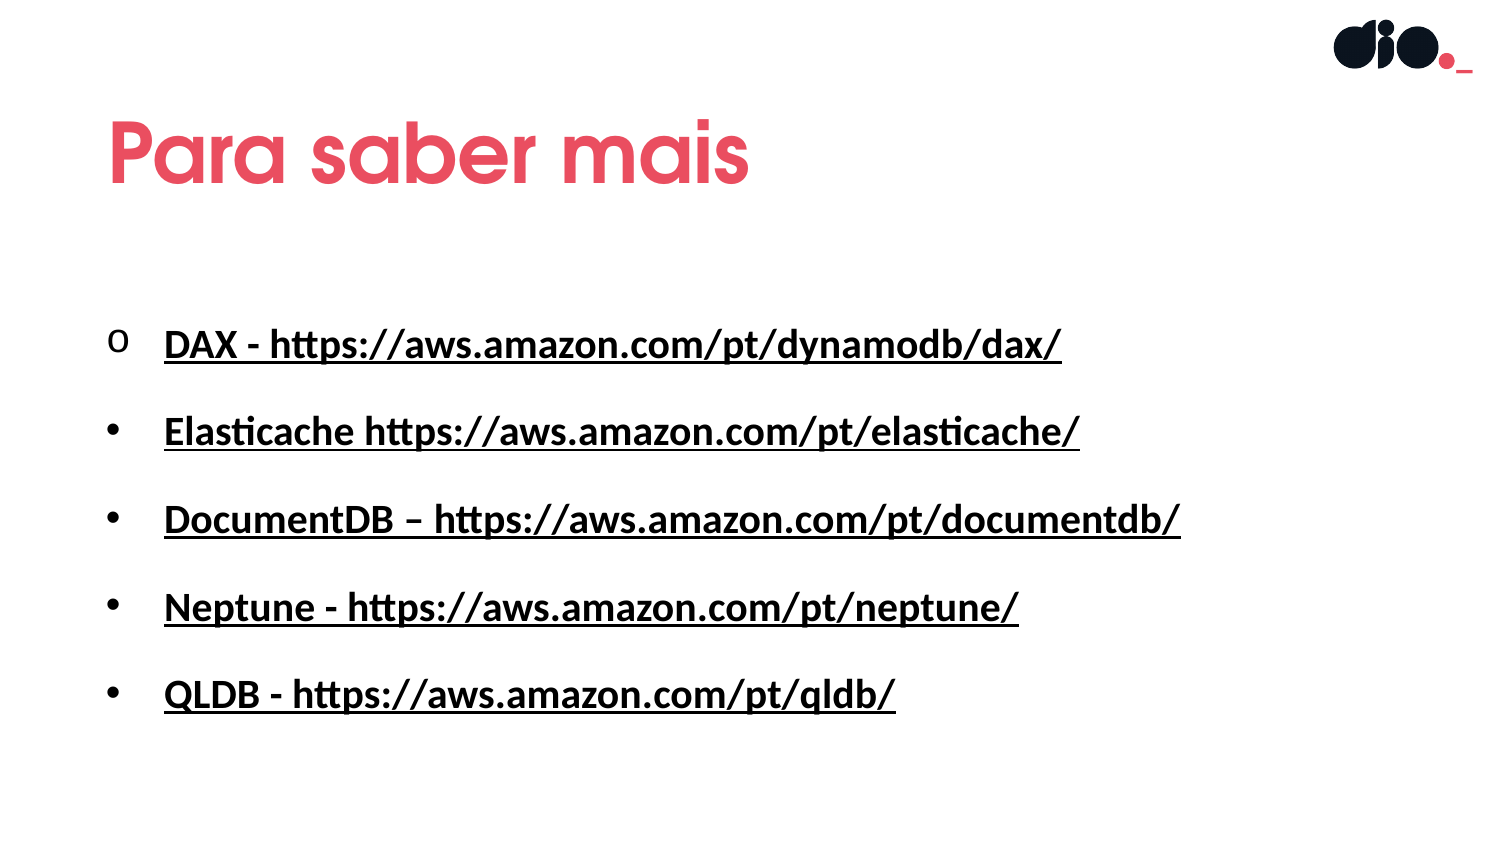

Para saber mais

DAX - https://aws.amazon.com/pt/dynamodb/dax/
Elasticache https://aws.amazon.com/pt/elasticache/
DocumentDB – https://aws.amazon.com/pt/documentdb/
Neptune - https://aws.amazon.com/pt/neptune/
QLDB - https://aws.amazon.com/pt/qldb/